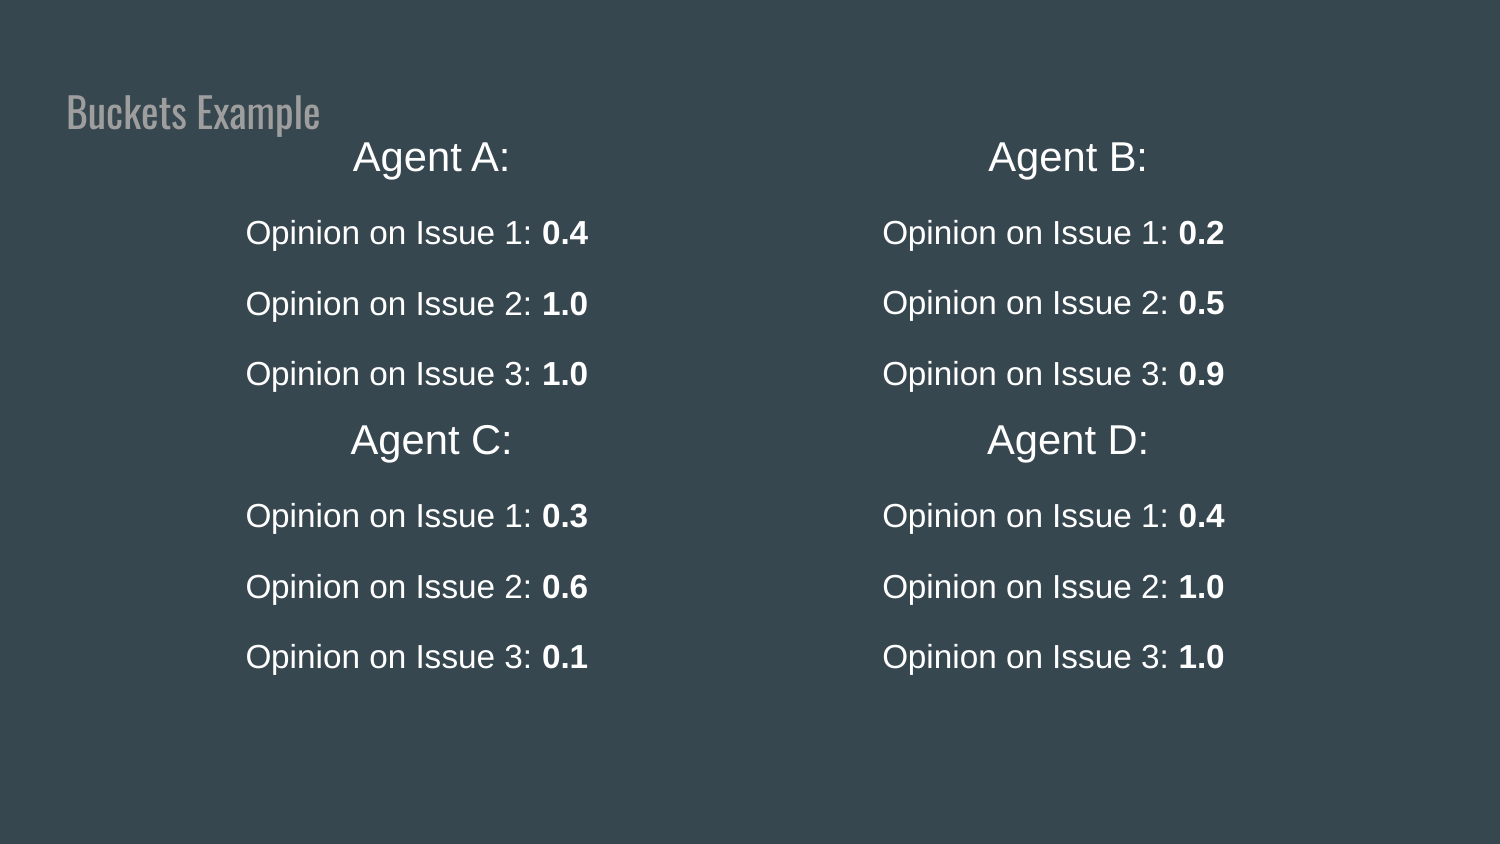

# Buckets Example
Agent B:
Opinion on Issue 1: 0.2
Opinion on Issue 2: 0.5
Opinion on Issue 3: 0.9

Agent A:
Opinion on Issue 1: 0.4
Opinion on Issue 2: 1.0
Opinion on Issue 3: 1.0

Agent C:
Opinion on Issue 1: 0.3
Opinion on Issue 2: 0.6
Opinion on Issue 3: 0.1

Agent D:
Opinion on Issue 1: 0.4
Opinion on Issue 2: 1.0
Opinion on Issue 3: 1.0